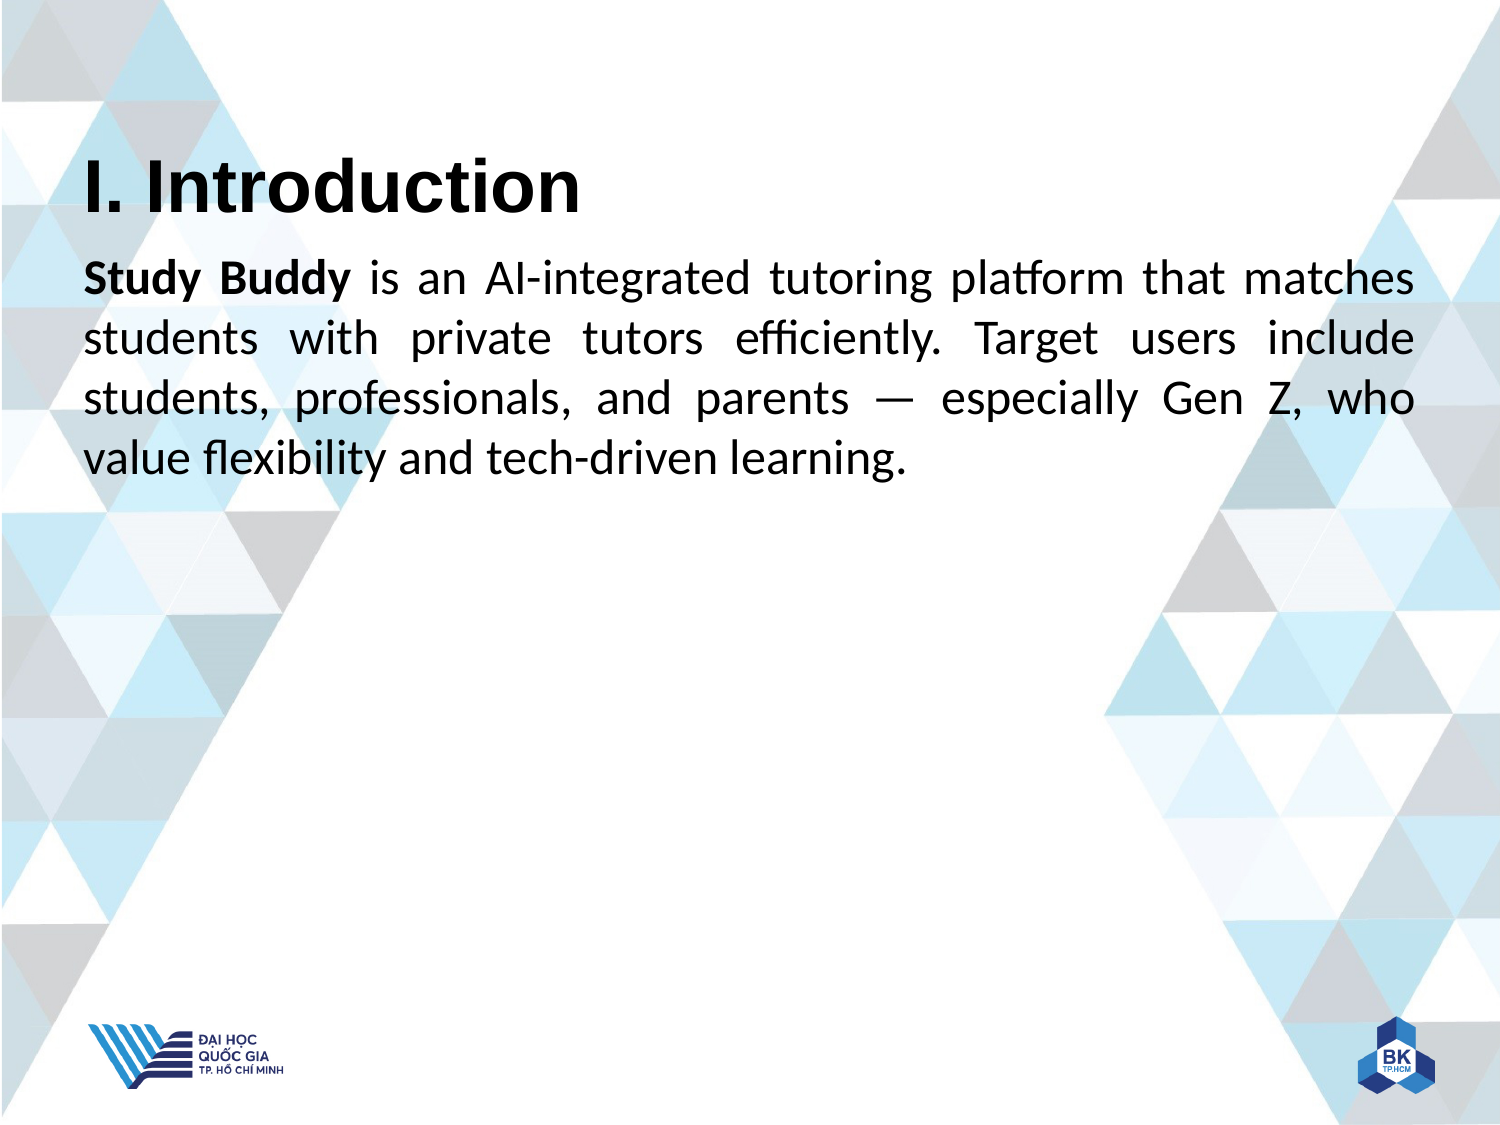

I. Introduction
Study Buddy is an AI-integrated tutoring platform that matches students with private tutors efficiently. Target users include students, professionals, and parents — especially Gen Z, who value flexibility and tech-driven learning.